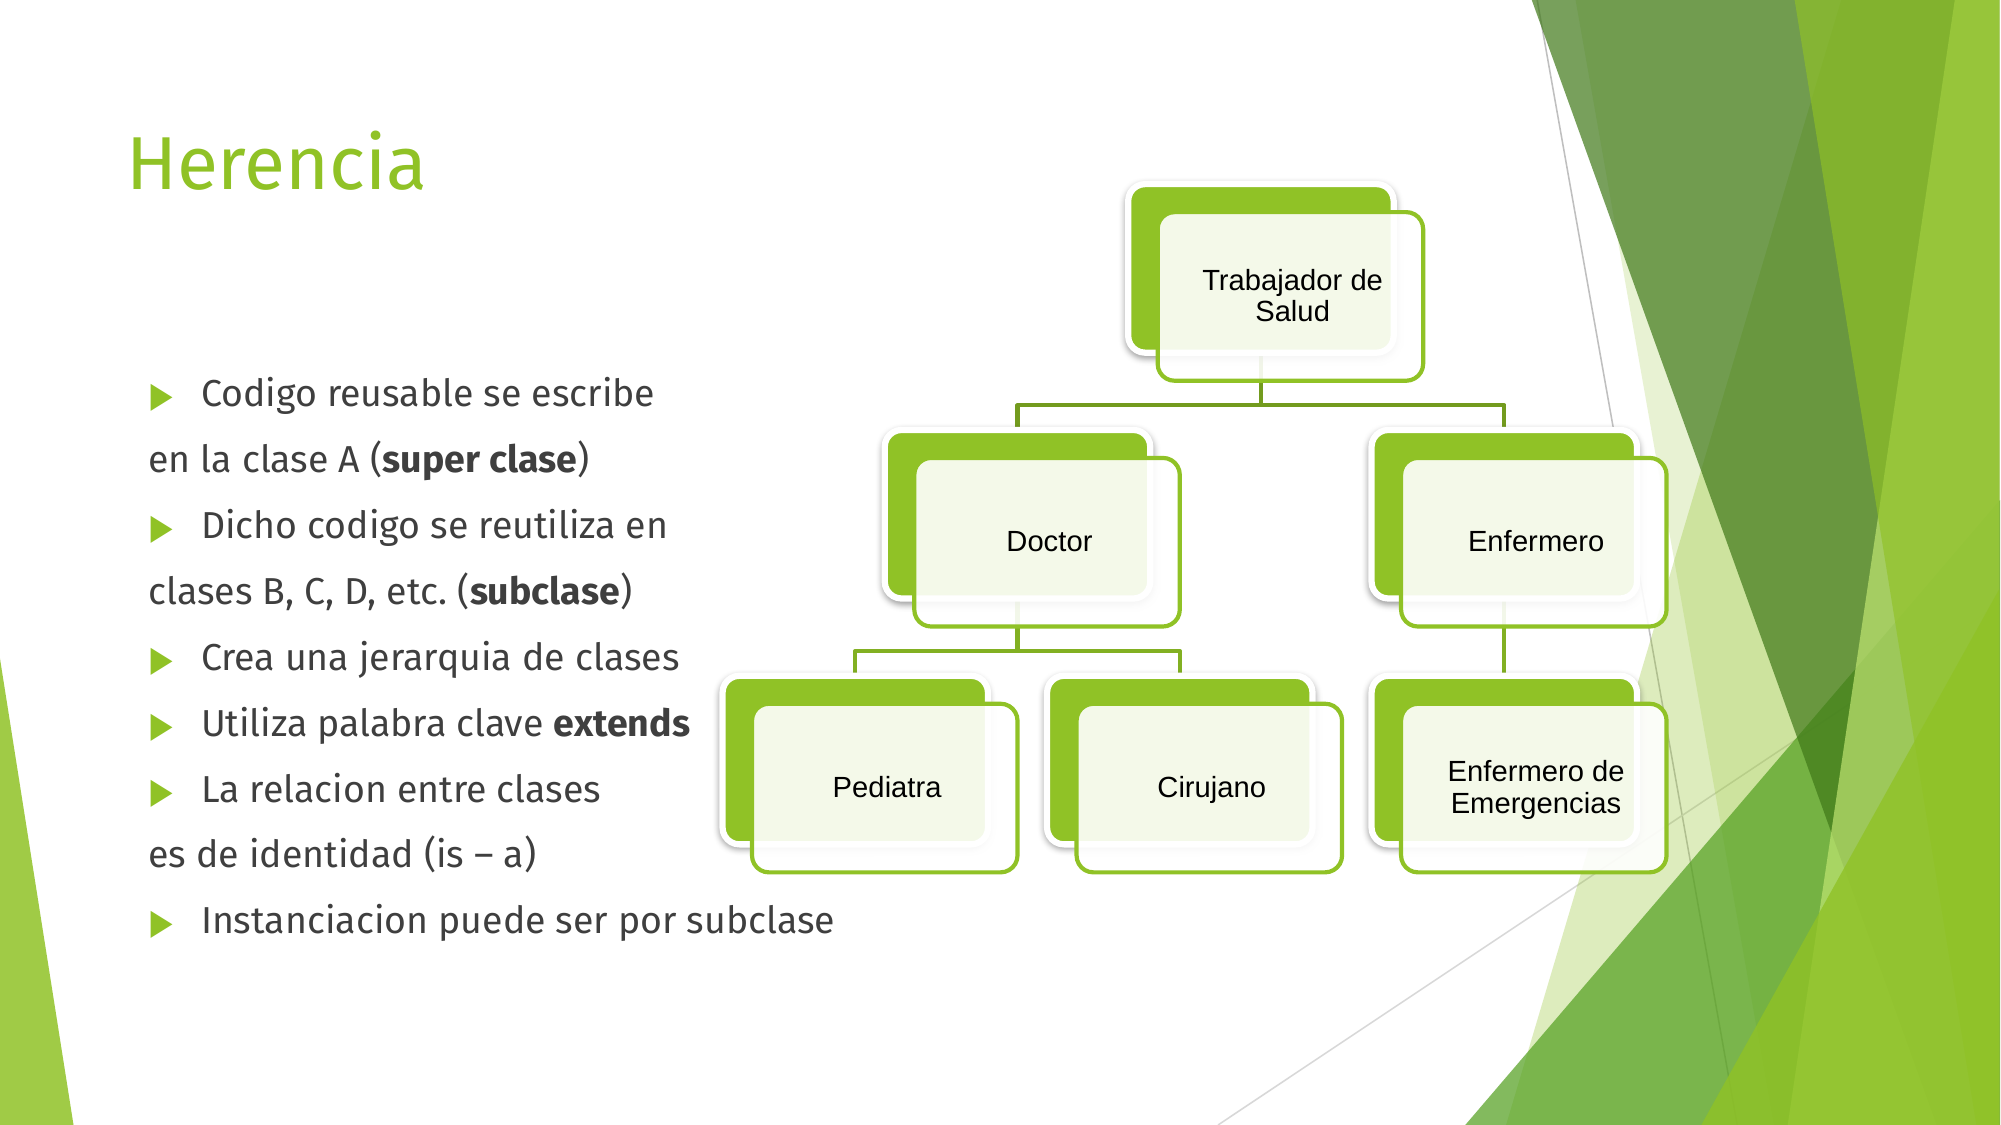

# Herencia
Trabajador de Salud
Doctor
Pediatra
Cirujano
Enfermero
Enfermero de Emergencias
Codigo reusable se escribe
en la clase A (super clase)
Dicho codigo se reutiliza en
clases B, C, D, etc. (subclase)
Crea una jerarquia de clases
Utiliza palabra clave extends
La relacion entre clases
es de identidad (is – a)
Instanciacion puede ser por subclase